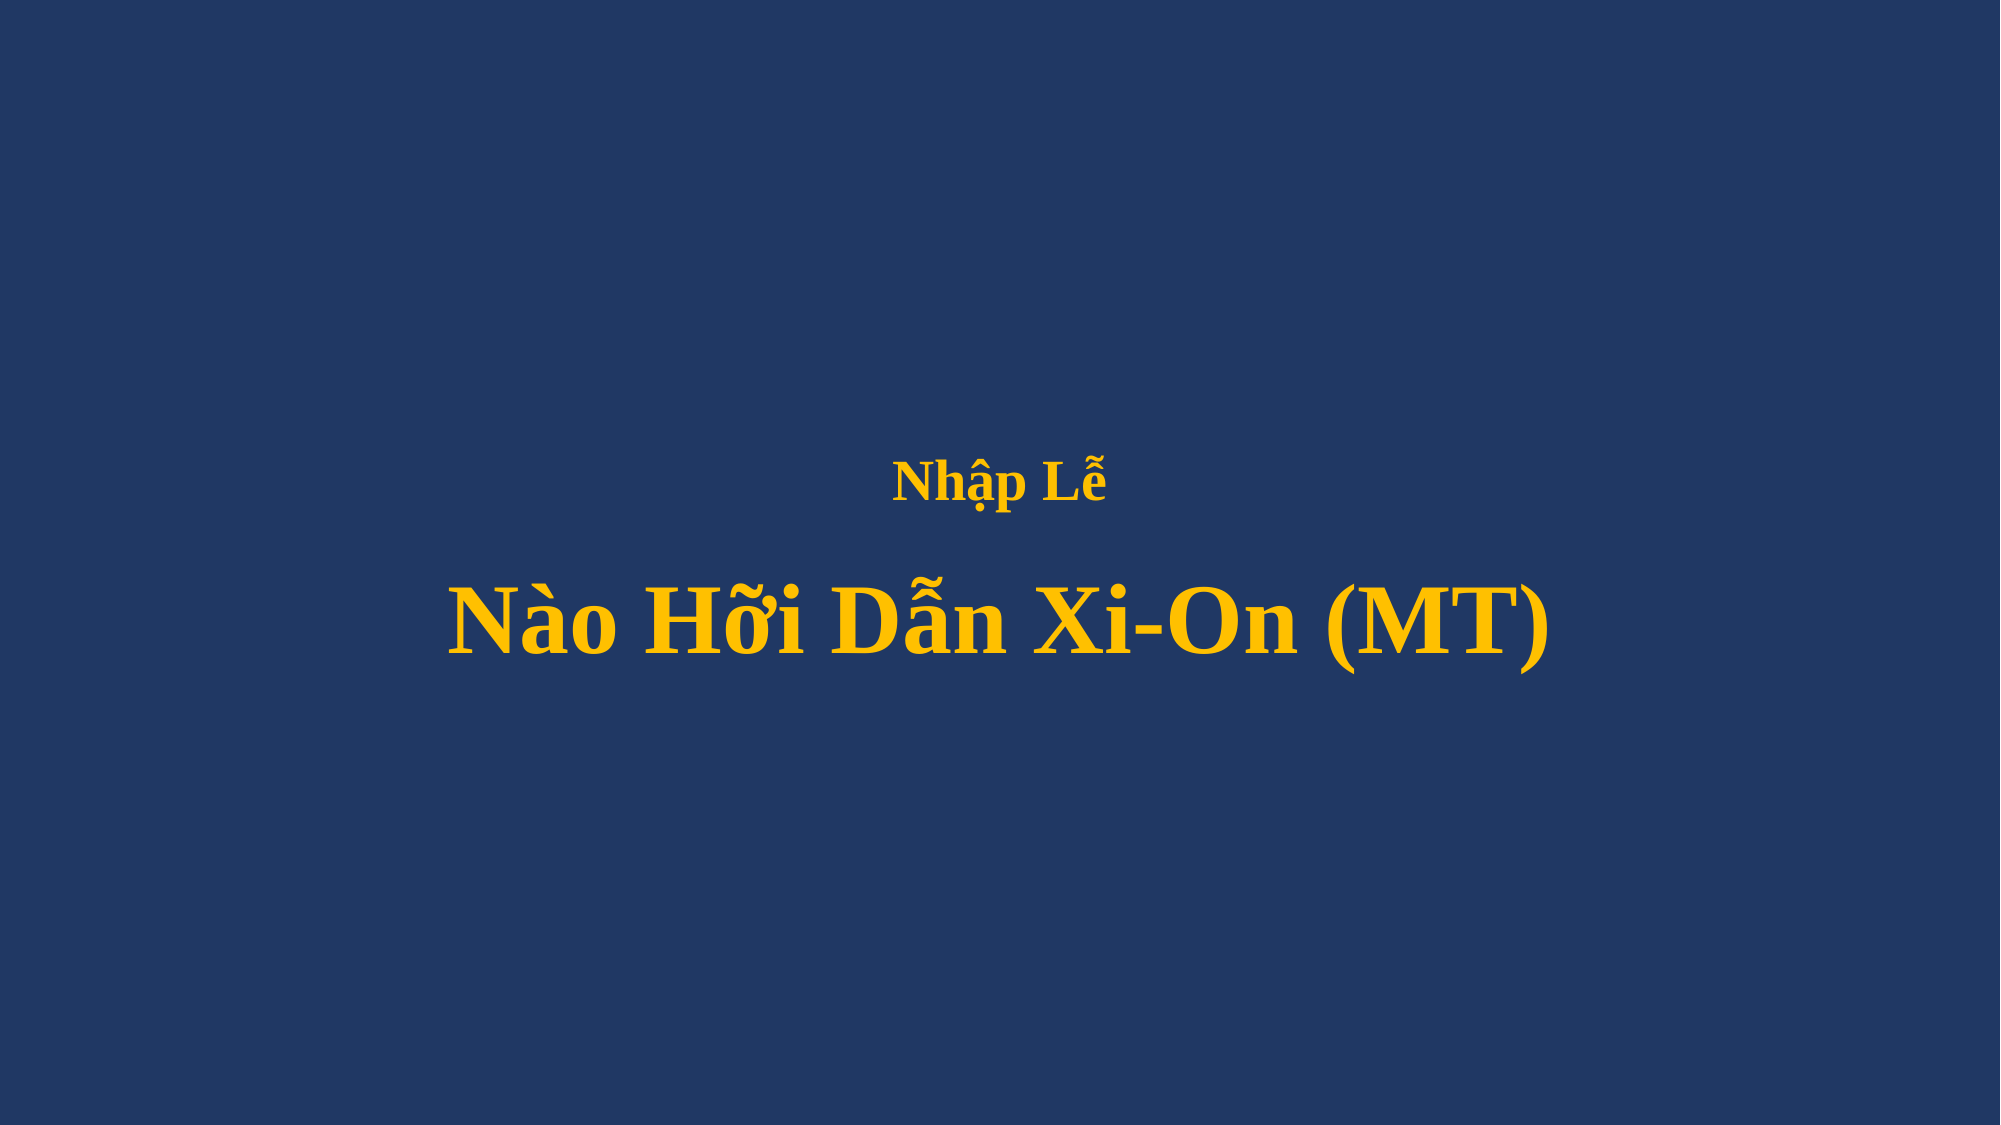

# Nhập Lễ Nào Hỡi Dẫn Xi-On (MT)